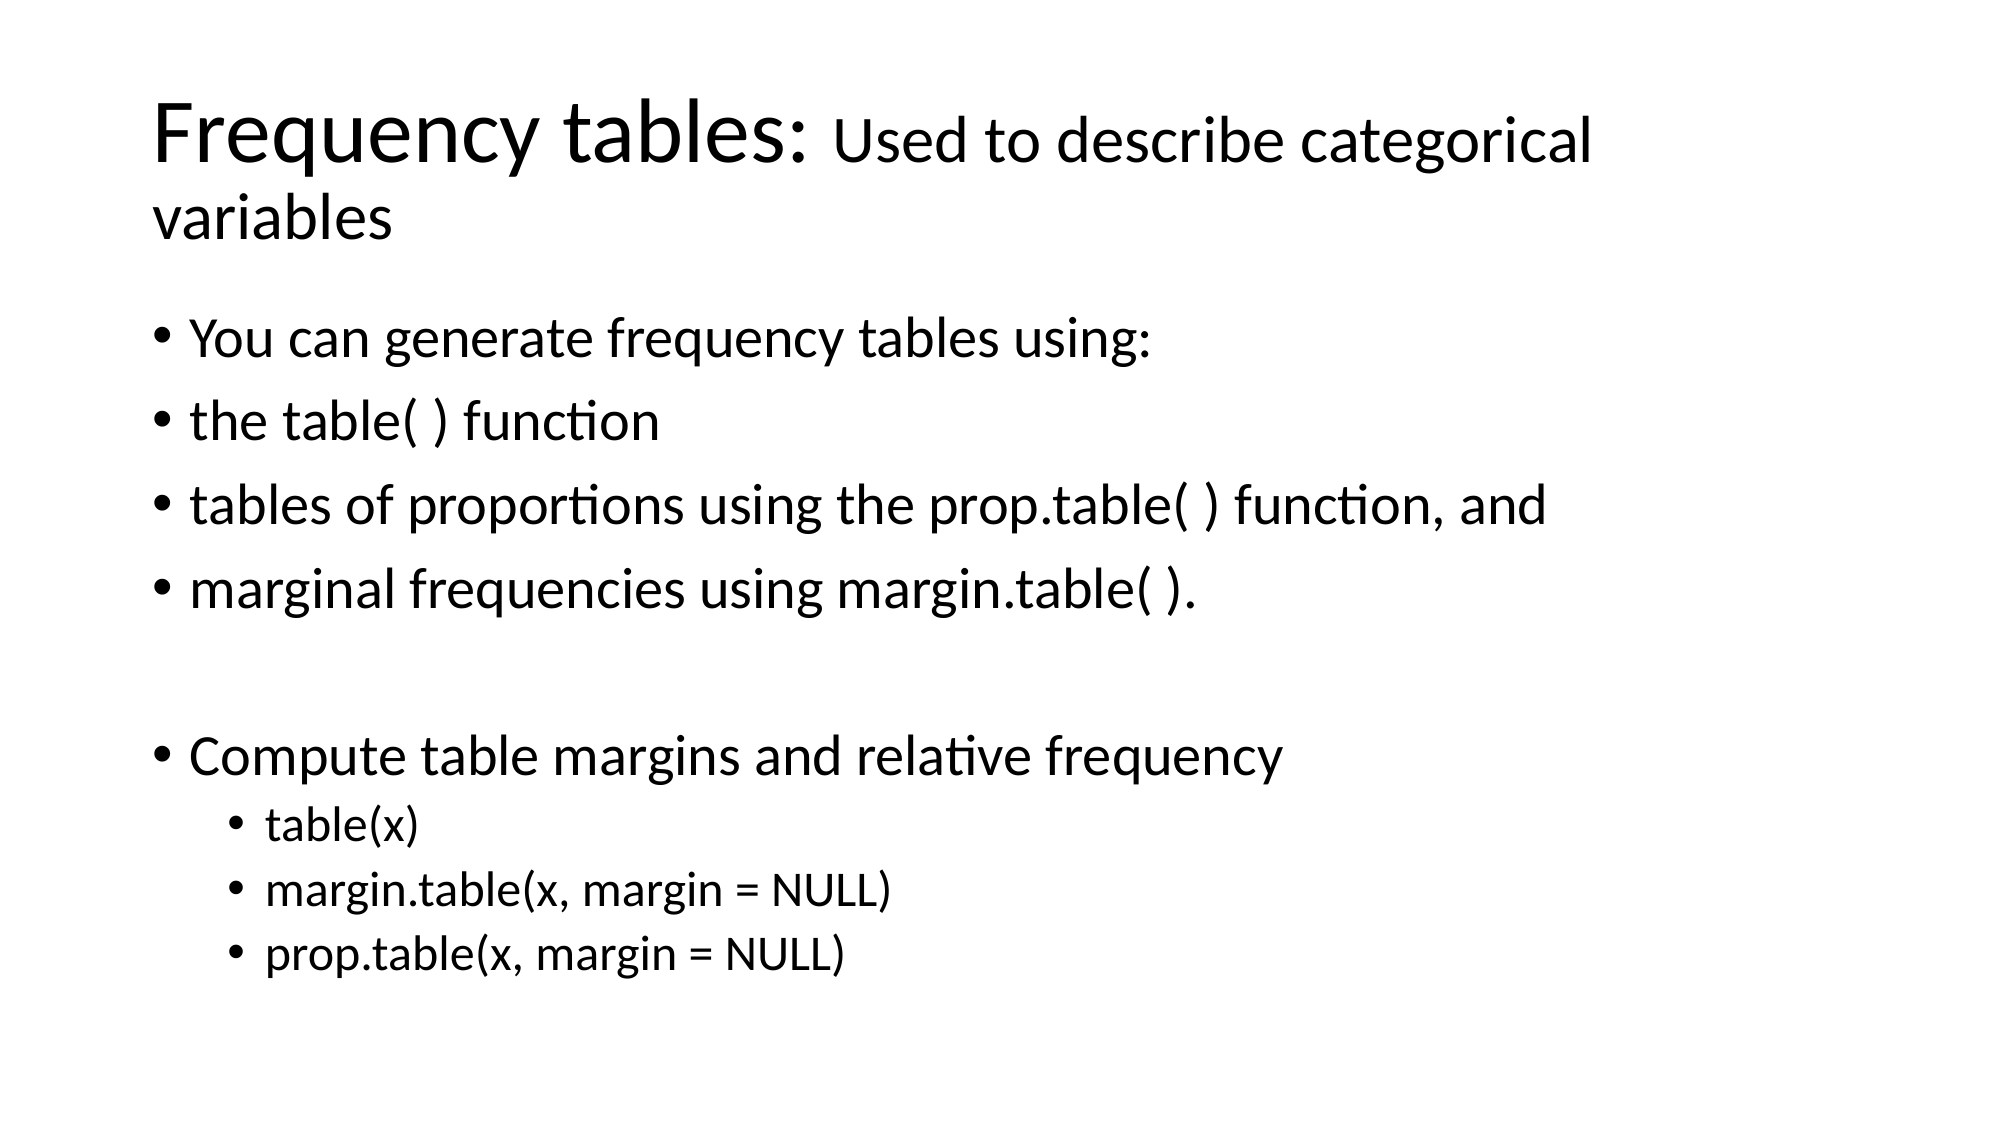

# Frequency tables: Used to describe categorical variables
You can generate frequency tables using:
the table( ) function
tables of proportions using the prop.table( ) function, and
marginal frequencies using margin.table( ).

Compute table margins and relative frequency
table(x)
margin.table(x, margin = NULL)
prop.table(x, margin = NULL)